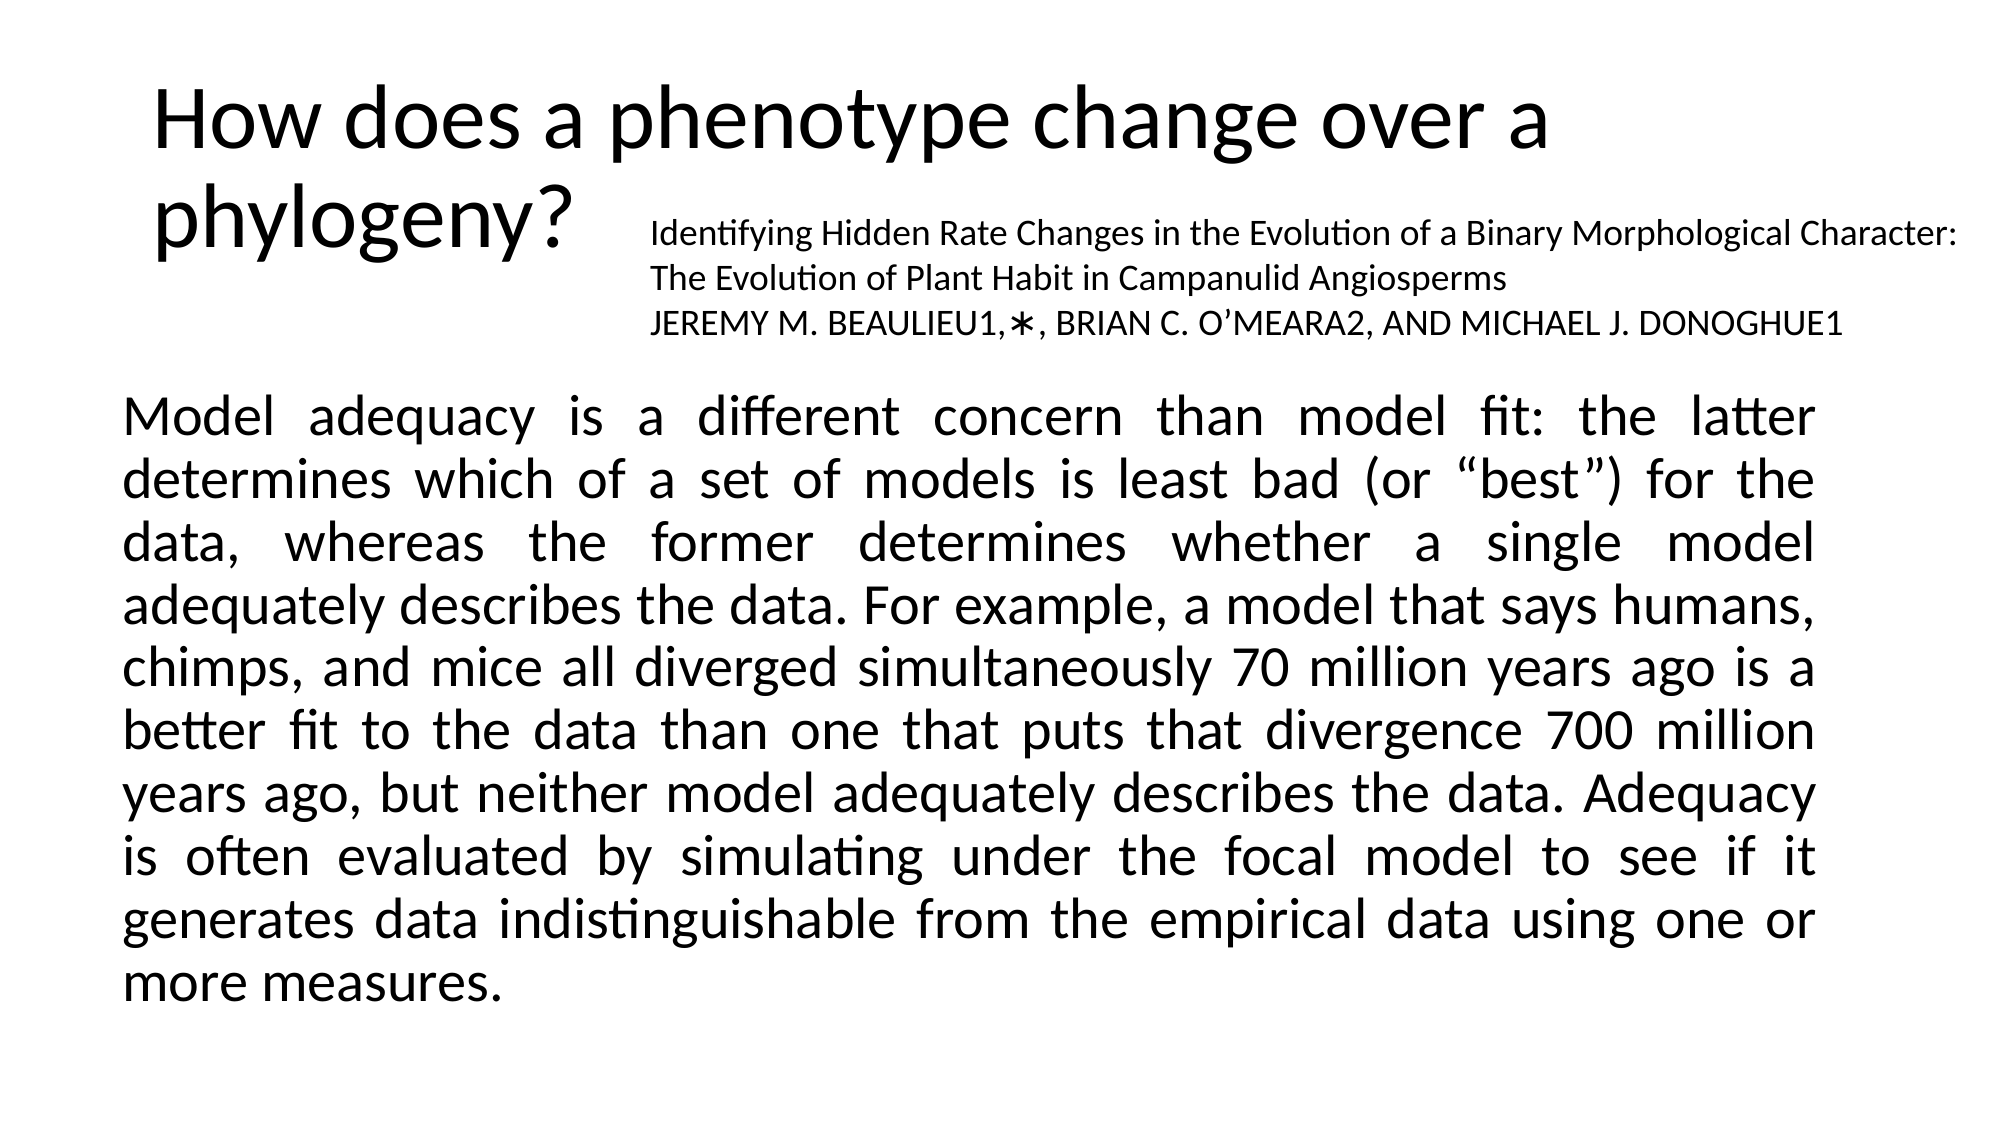

# How does a phenotype change over a phylogeny?
Identifying Hidden Rate Changes in the Evolution of a Binary Morphological Character:
The Evolution of Plant Habit in Campanulid Angiosperms
JEREMY M. BEAULIEU1,∗, BRIAN C. O’MEARA2, AND MICHAEL J. DONOGHUE1

Model adequacy is a different concern than model fit: the latter determines which of a set of models is least bad (or “best”) for the data, whereas the former determines whether a single model adequately describes the data. For example, a model that says humans, chimps, and mice all diverged simultaneously 70 million years ago is a better fit to the data than one that puts that divergence 700 million years ago, but neither model adequately describes the data. Adequacy is often evaluated by simulating under the focal model to see if it generates data indistinguishable from the empirical data using one or more measures.